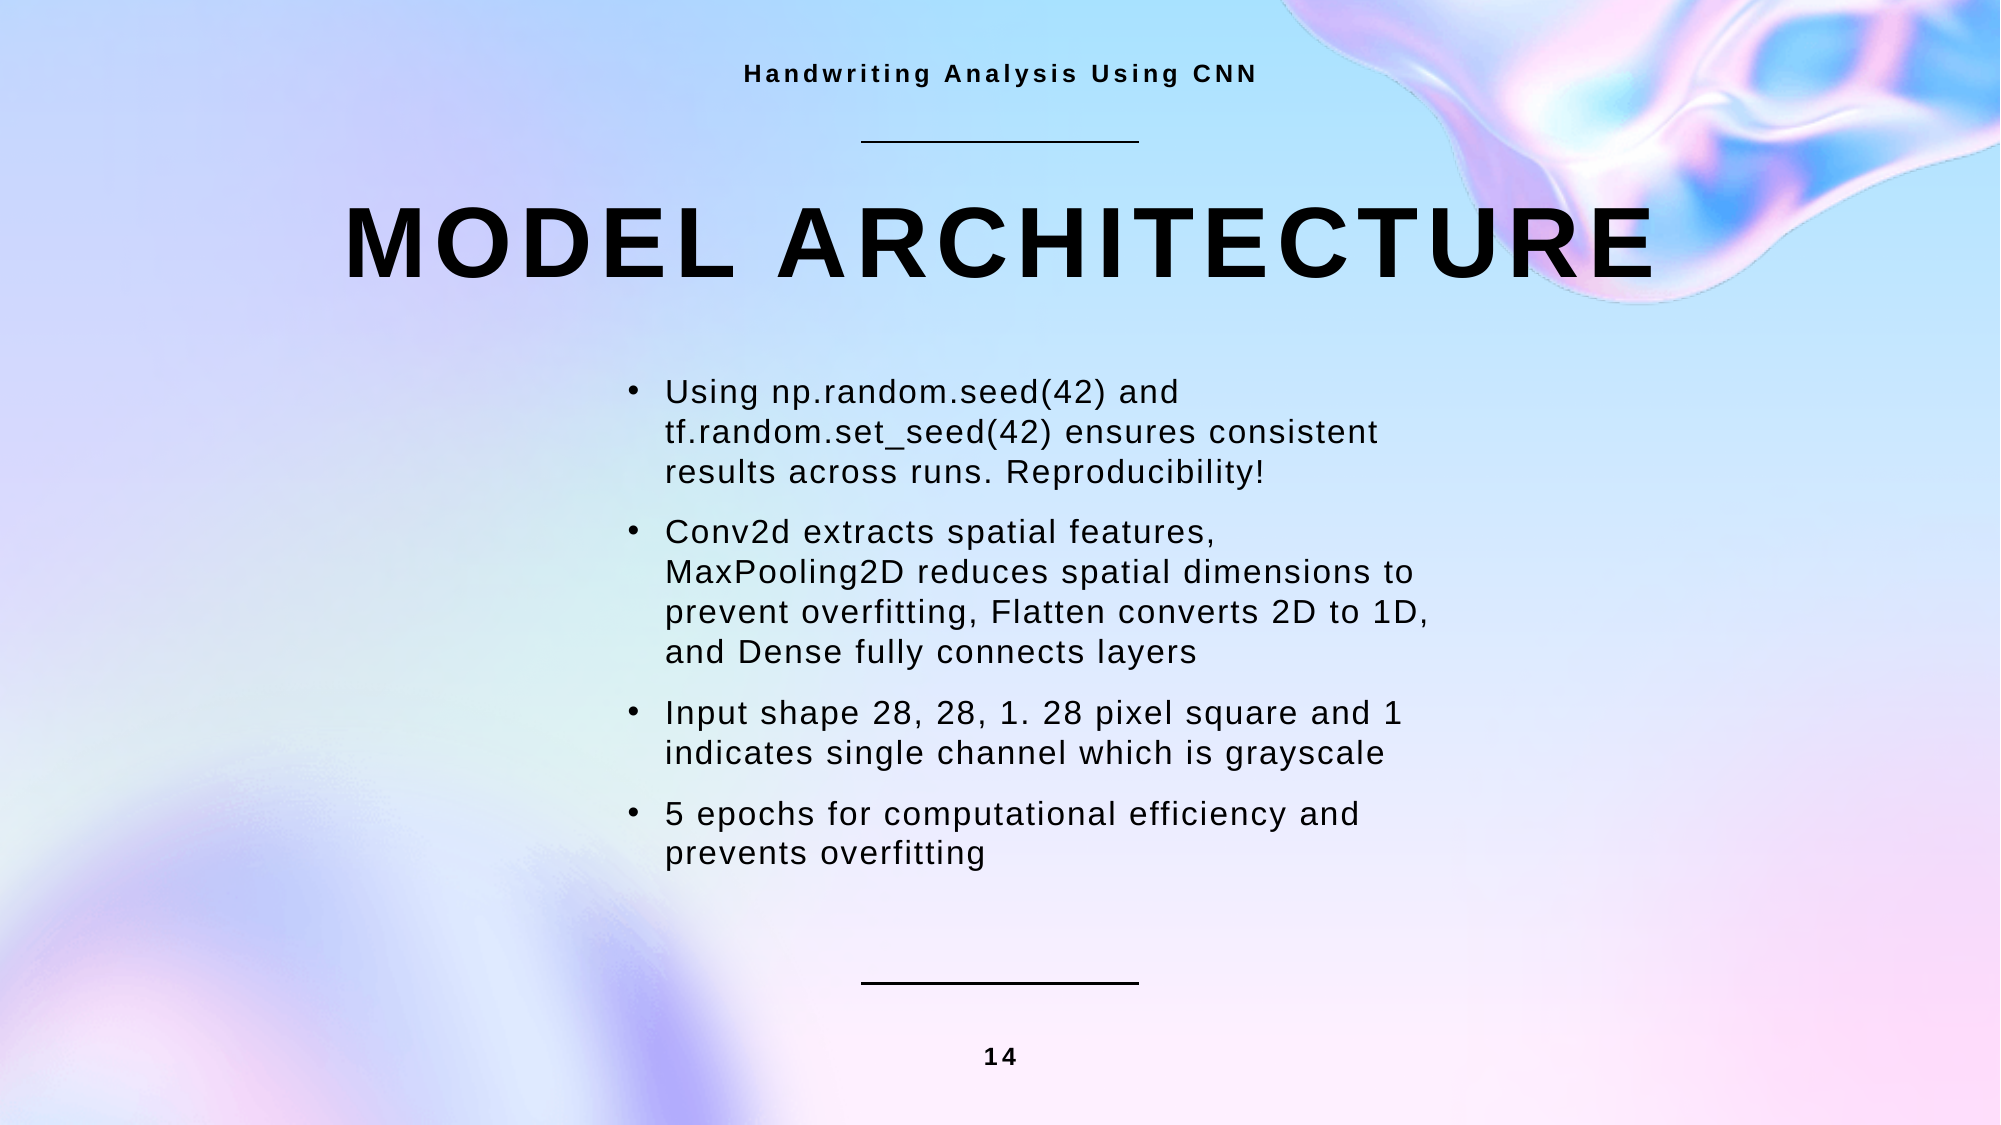

Handwriting Analysis Using CNN
# Model architecture
Using np.random.seed(42) and tf.random.set_seed(42) ensures consistent results across runs. Reproducibility!
Conv2d extracts spatial features, MaxPooling2D reduces spatial dimensions to prevent overfitting, Flatten converts 2D to 1D, and Dense fully connects layers
Input shape 28, 28, 1. 28 pixel square and 1 indicates single channel which is grayscale
5 epochs for computational efficiency and prevents overfitting
14